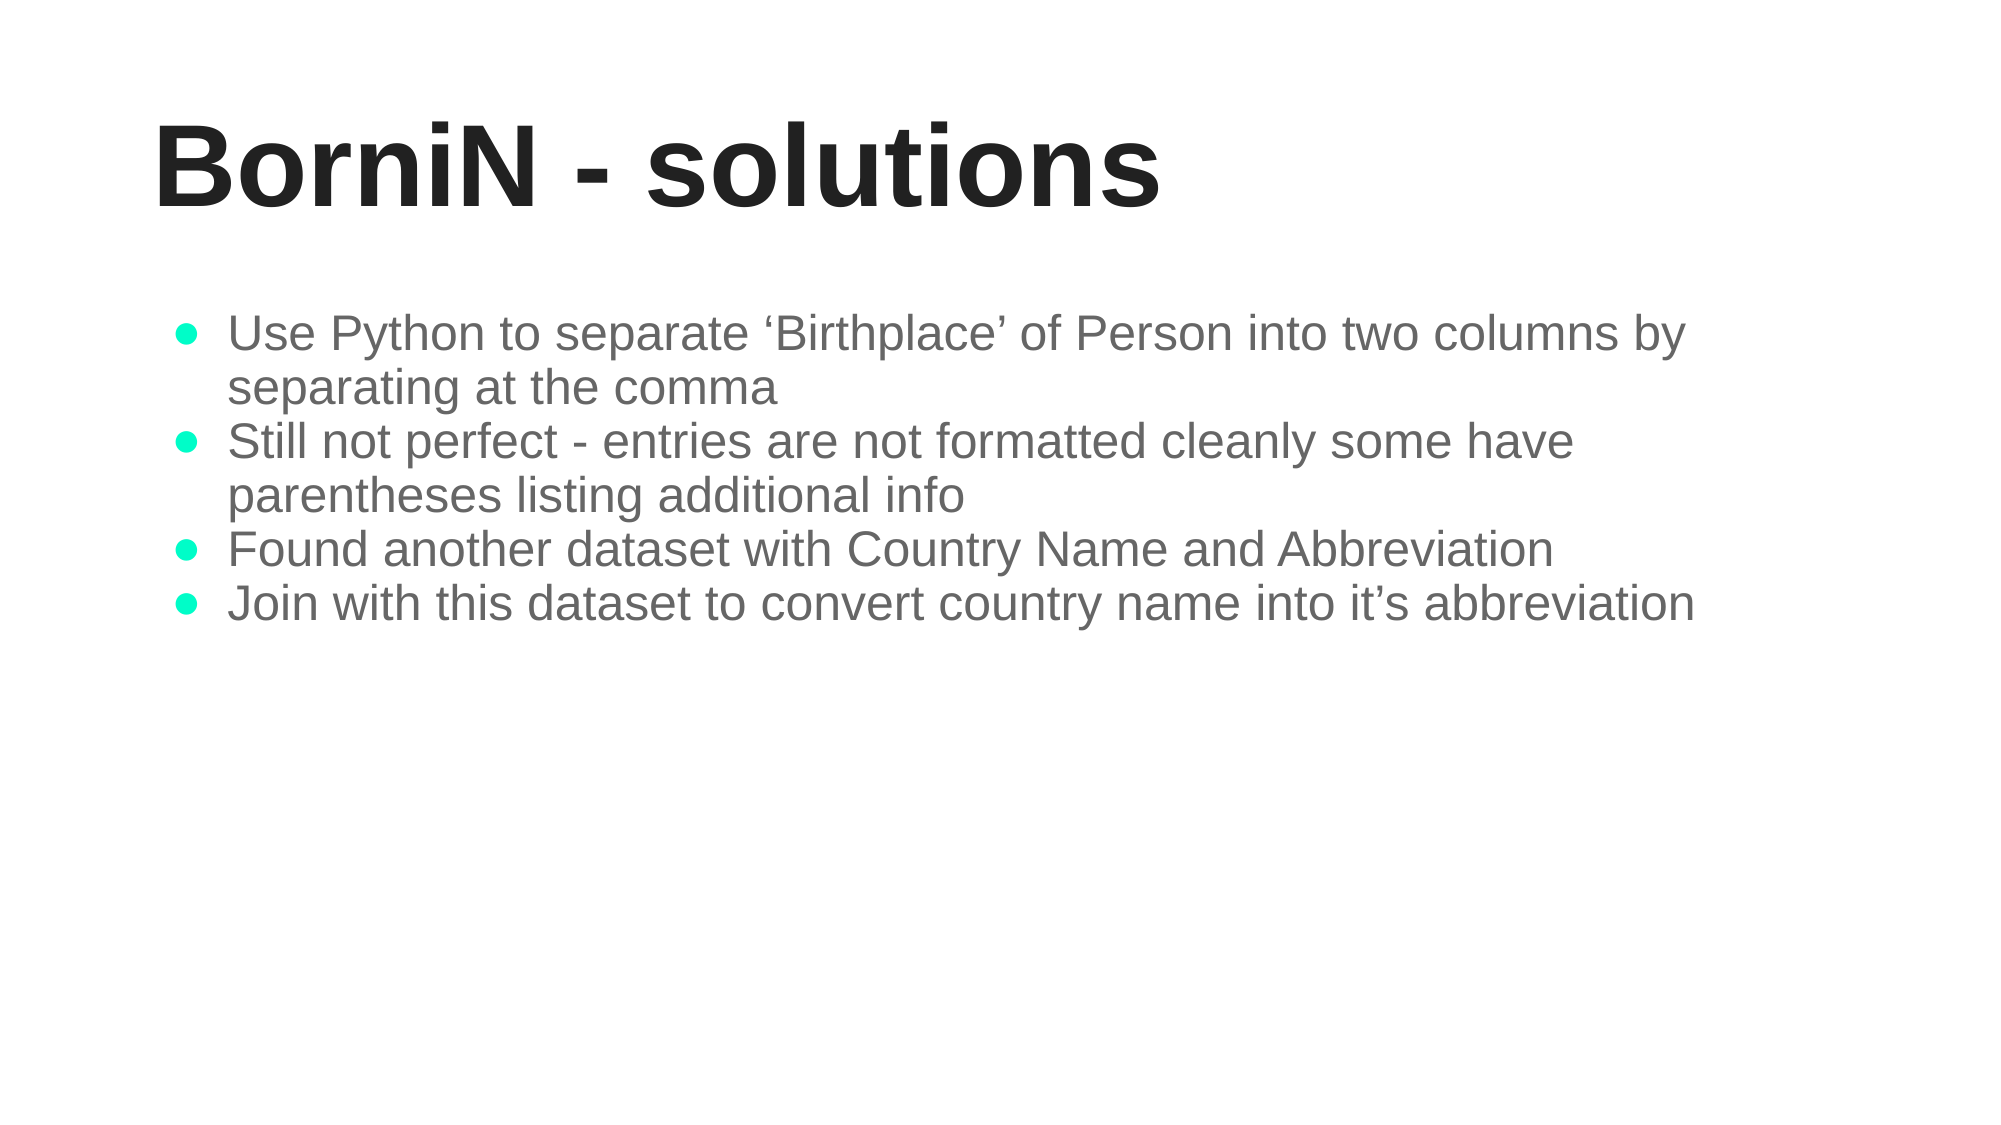

# BorniN - solutions
Use Python to separate ‘Birthplace’ of Person into two columns by separating at the comma
Still not perfect - entries are not formatted cleanly some have parentheses listing additional info
Found another dataset with Country Name and Abbreviation
Join with this dataset to convert country name into it’s abbreviation